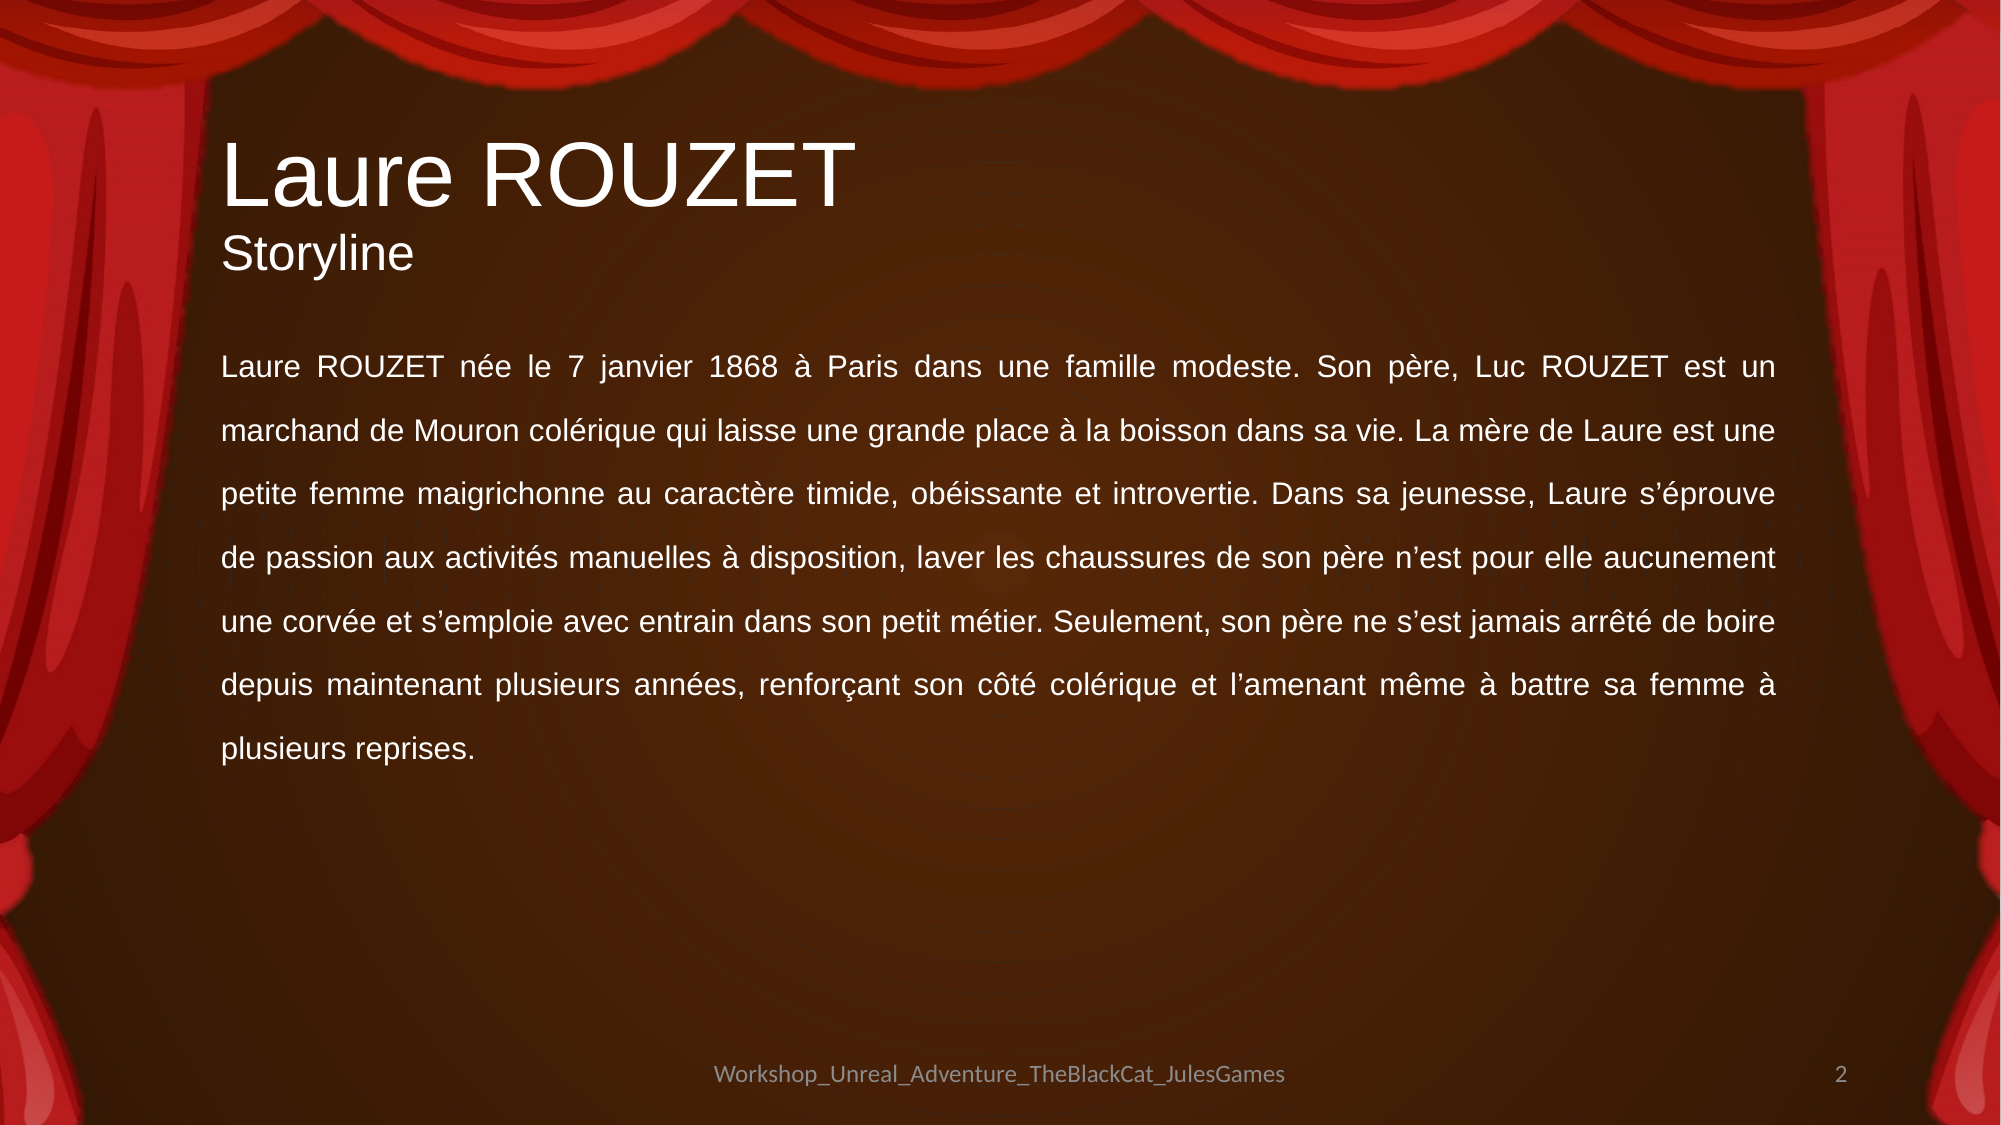

# Laure ROUZET Storyline
Laure ROUZET née le 7 janvier 1868 à Paris dans une famille modeste. Son père, Luc ROUZET est un marchand de Mouron colérique qui laisse une grande place à la boisson dans sa vie. La mère de Laure est une petite femme maigrichonne au caractère timide, obéissante et introvertie. Dans sa jeunesse, Laure s’éprouve de passion aux activités manuelles à disposition, laver les chaussures de son père n’est pour elle aucunement une corvée et s’emploie avec entrain dans son petit métier. Seulement, son père ne s’est jamais arrêté de boire depuis maintenant plusieurs années, renforçant son côté colérique et l’amenant même à battre sa femme à plusieurs reprises.
Workshop_Unreal_Adventure_TheBlackCat_JulesGames
2